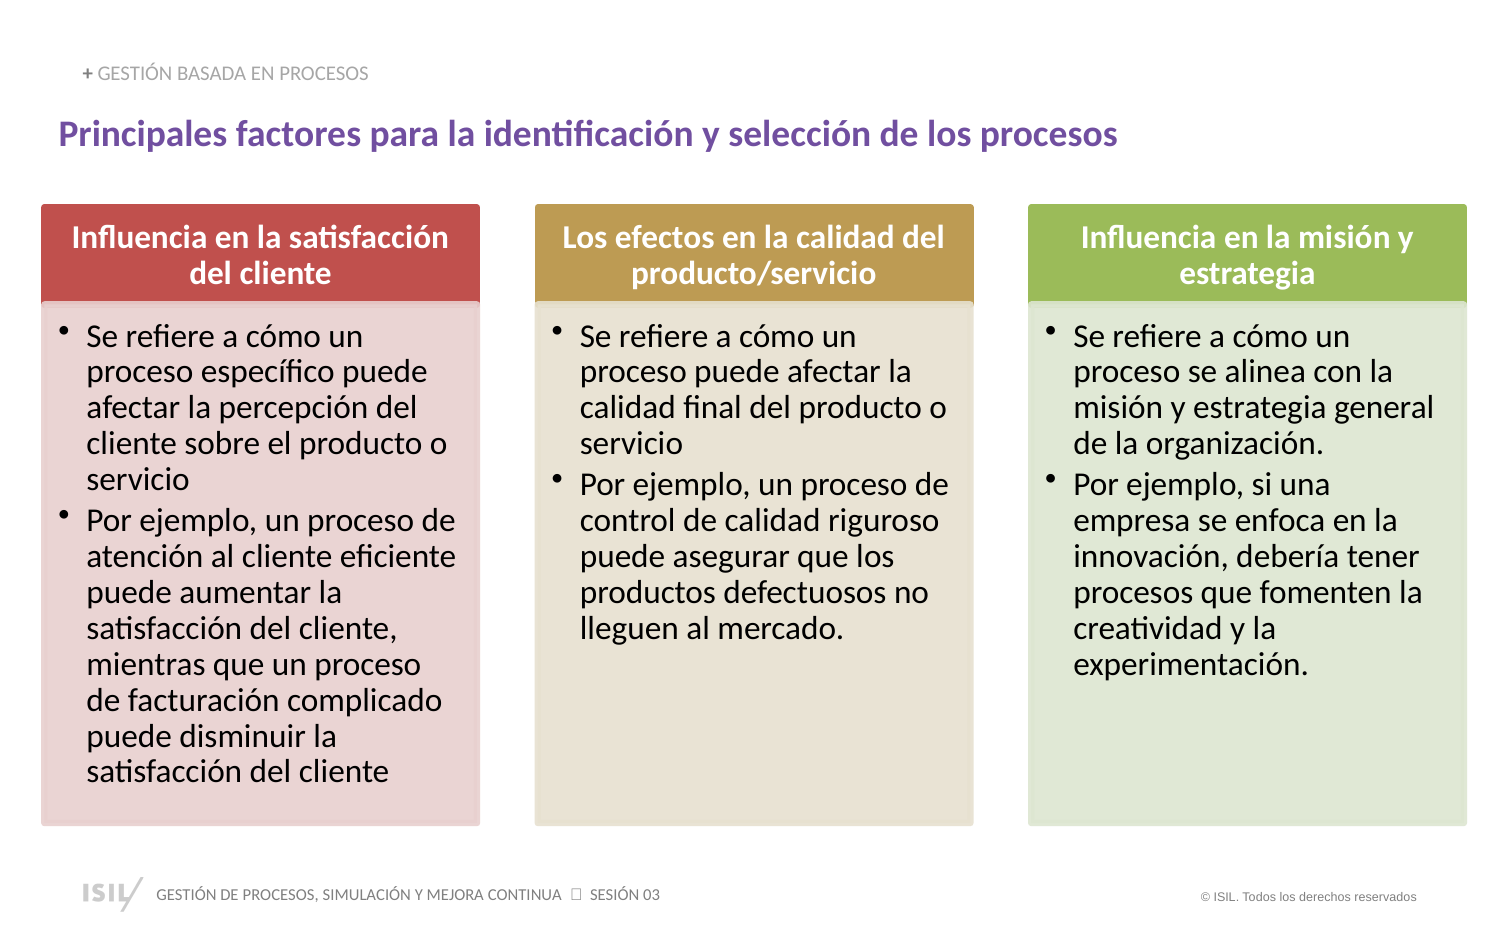

+ GESTIÓN BASADA EN PROCESOS
Principales factores para la identificación y selección de los procesos
Influencia en la satisfacción del cliente
Se refiere a cómo un proceso específico puede afectar la percepción del cliente sobre el producto o servicio
Por ejemplo, un proceso de atención al cliente eficiente puede aumentar la satisfacción del cliente, mientras que un proceso de facturación complicado puede disminuir la satisfacción del cliente
Los efectos en la calidad del producto/servicio
Se refiere a cómo un proceso puede afectar la calidad final del producto o servicio
Por ejemplo, un proceso de control de calidad riguroso puede asegurar que los productos defectuosos no lleguen al mercado.
Influencia en la misión y estrategia
Se refiere a cómo un proceso se alinea con la misión y estrategia general de la organización.
Por ejemplo, si una empresa se enfoca en la innovación, debería tener procesos que fomenten la creatividad y la experimentación.